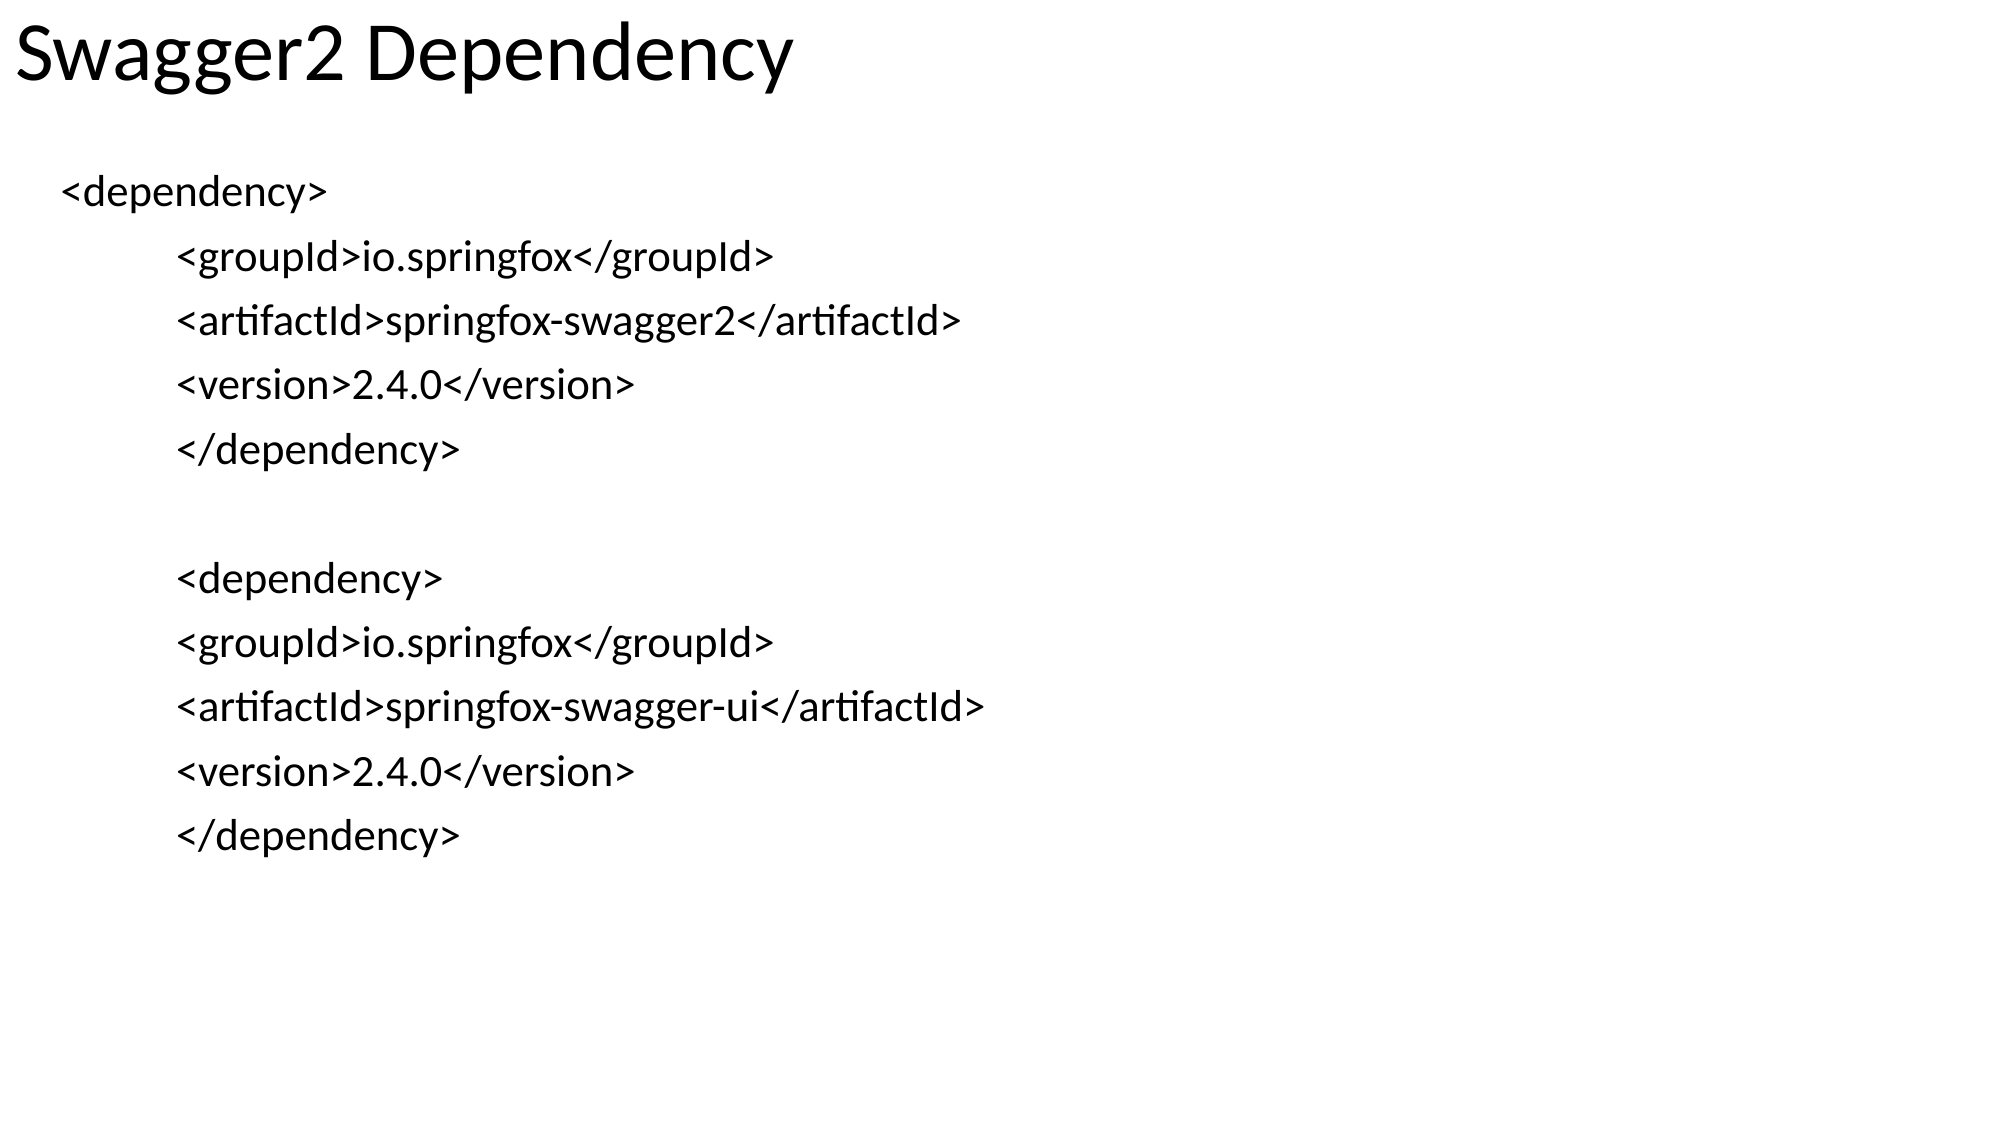

# Swagger2 Dependency
<dependency>
			<groupId>io.springfox</groupId>
			<artifactId>springfox-swagger2</artifactId>
			<version>2.4.0</version>
		</dependency>

		<dependency>
			<groupId>io.springfox</groupId>
			<artifactId>springfox-swagger-ui</artifactId>
			<version>2.4.0</version>
		</dependency>